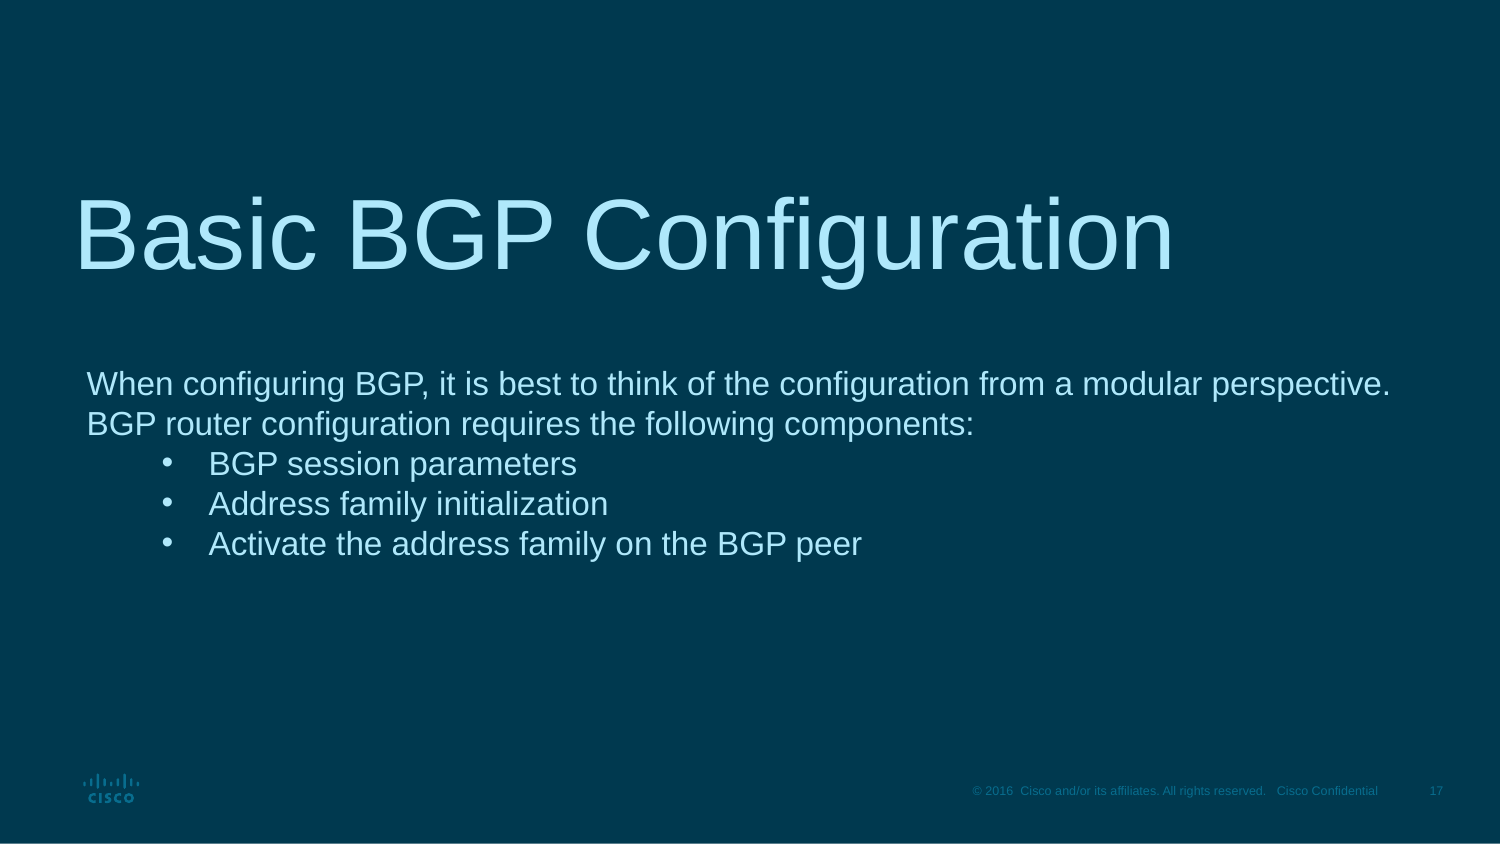

# Basic BGP Configuration
When configuring BGP, it is best to think of the configuration from a modular perspective. BGP router configuration requires the following components:
BGP session parameters
Address family initialization
Activate the address family on the BGP peer